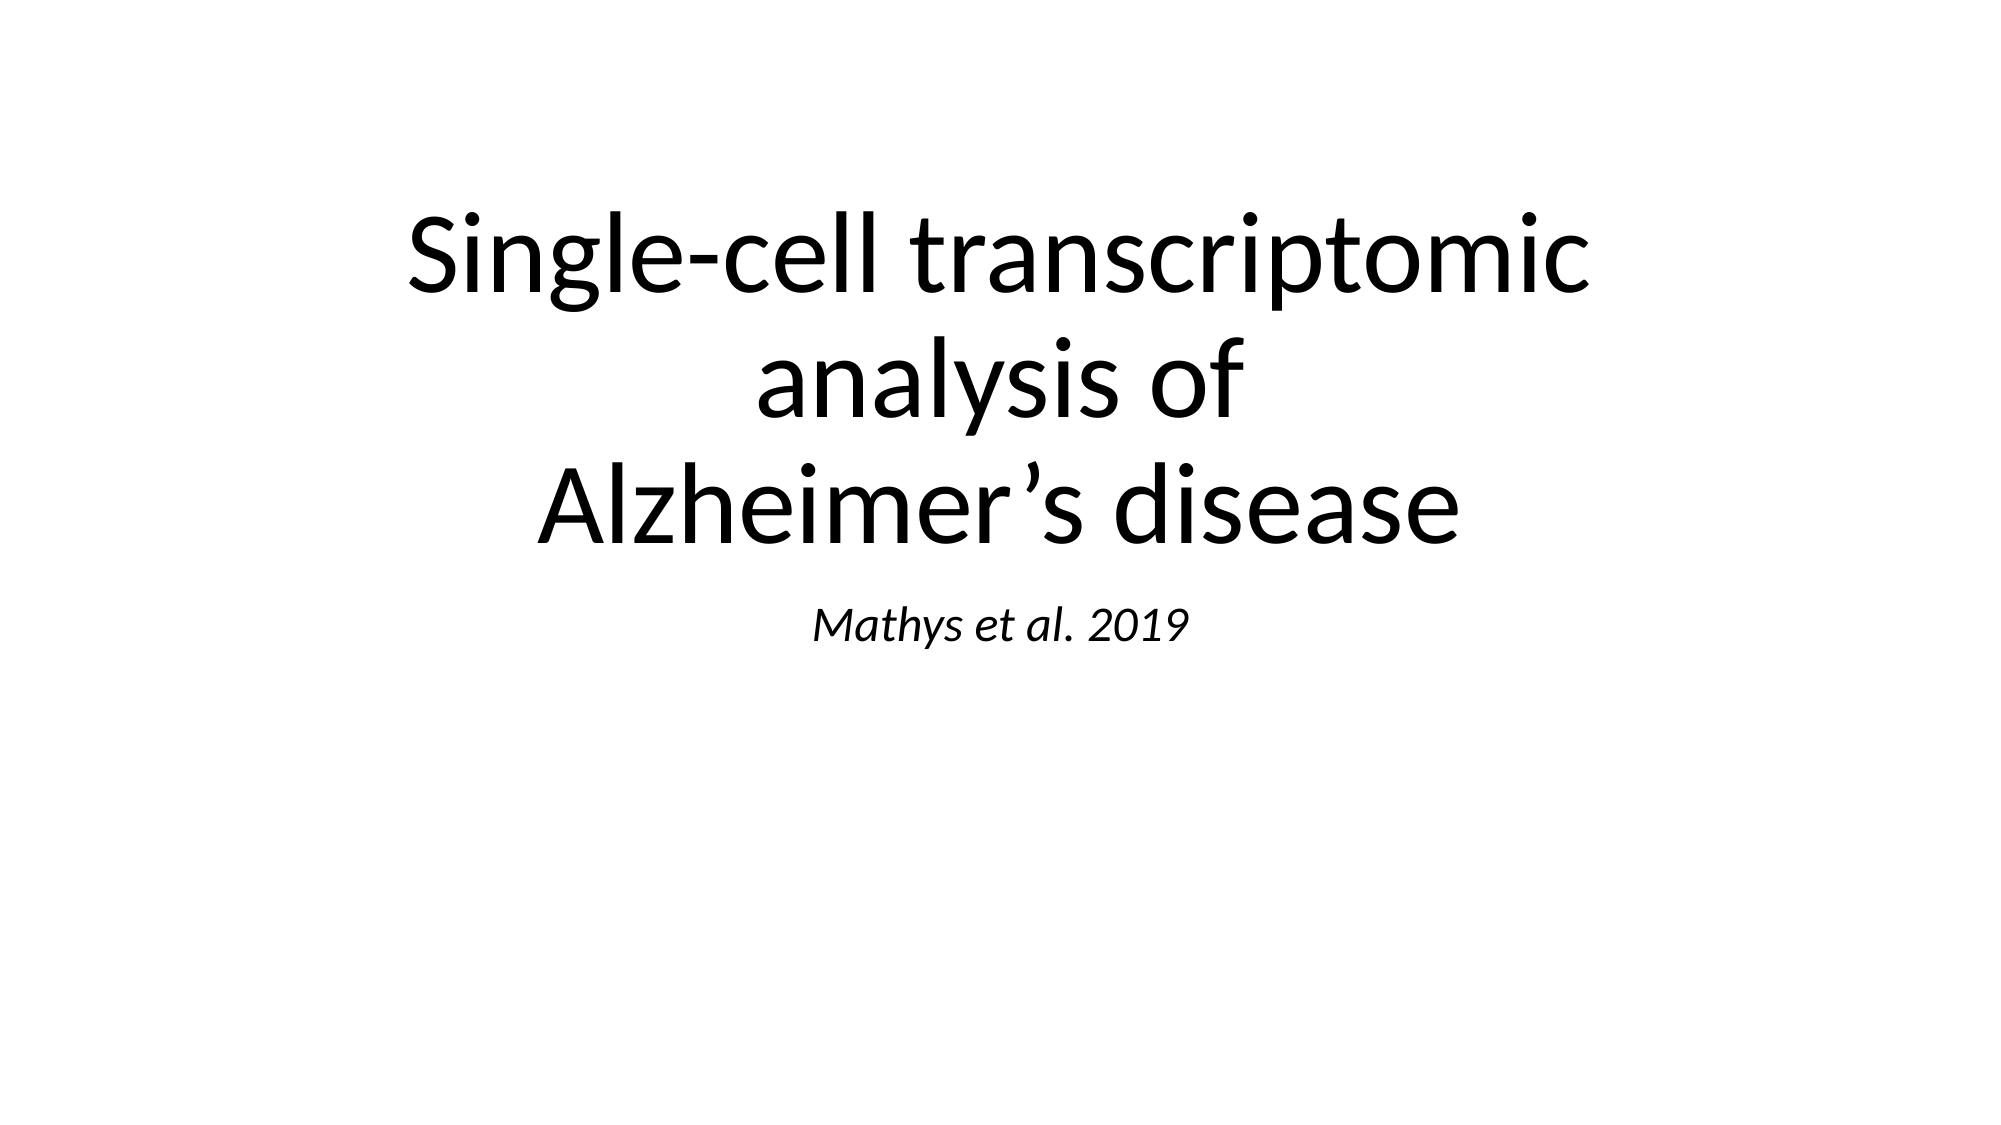

# Single-cell transcriptomic analysis of Alzheimer’s disease
Mathys et al. 2019